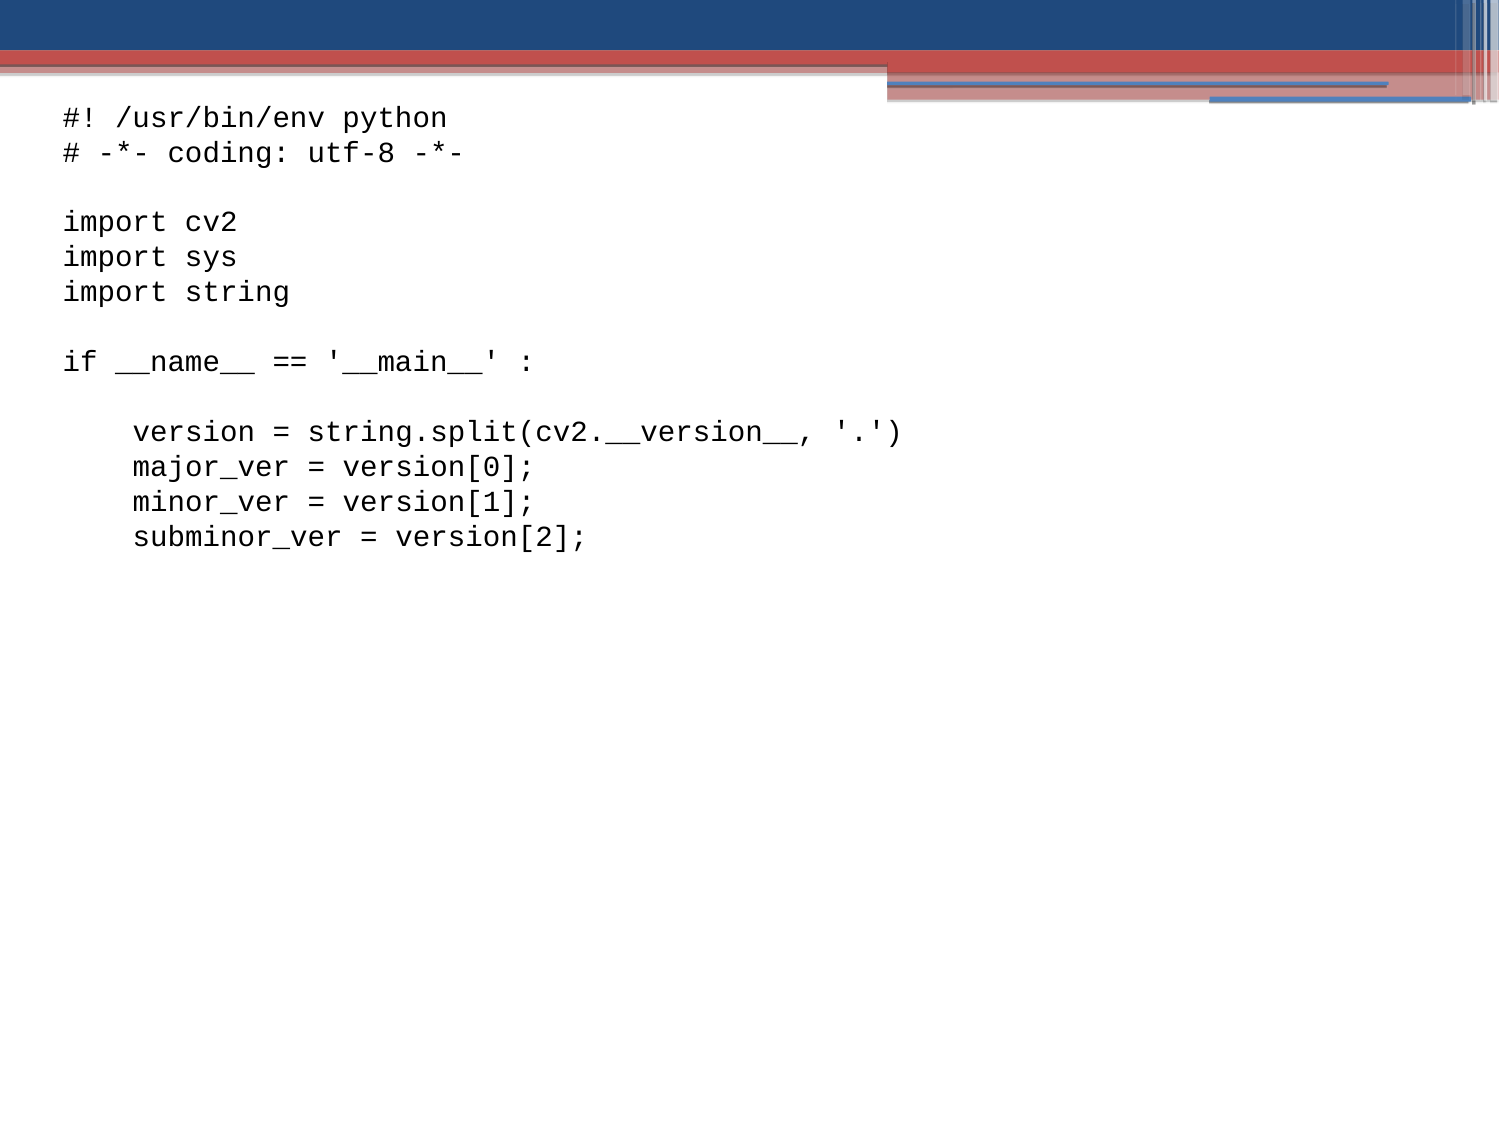

#! /usr/bin/env python
# -*- coding: utf-8 -*-

import cv2
import sys
import string

if __name__ == '__main__' :

    version = string.split(cv2.__version__, '.')
    major_ver = version[0];
    minor_ver = version[1];
    subminor_ver = version[2];